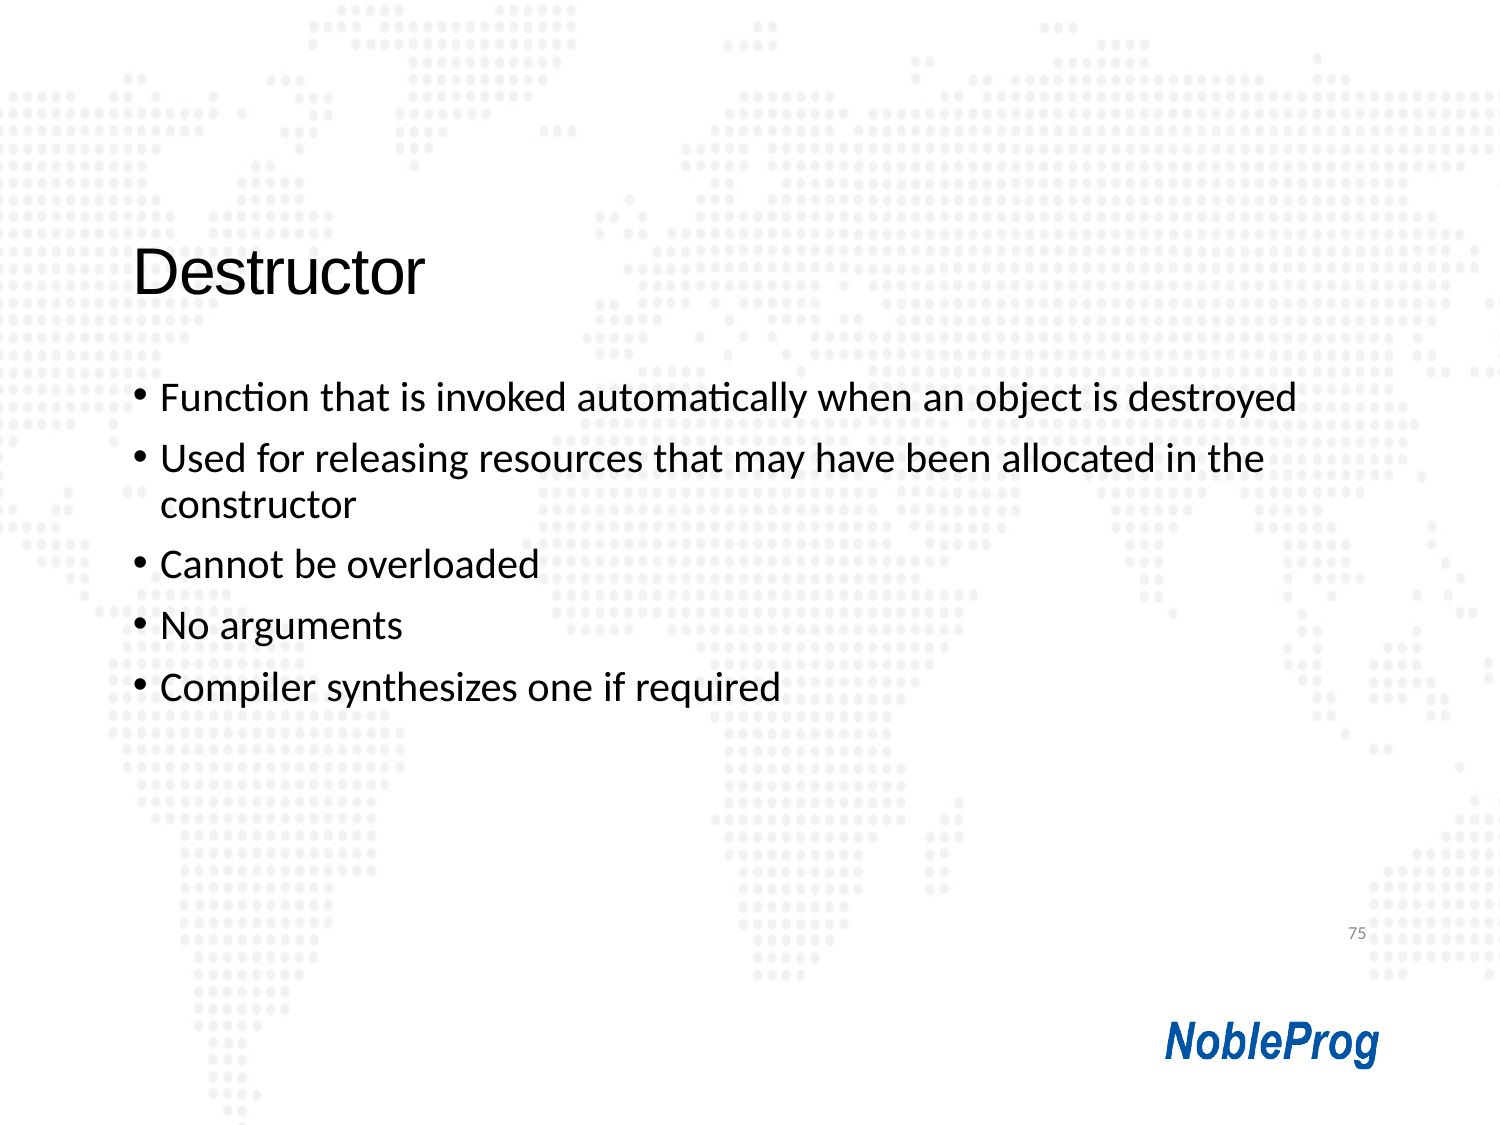

# Destructor
Function that is invoked automatically when an object is destroyed
Used for releasing resources that may have been allocated in the  constructor
Cannot be overloaded
No arguments
Compiler synthesizes one if required
75